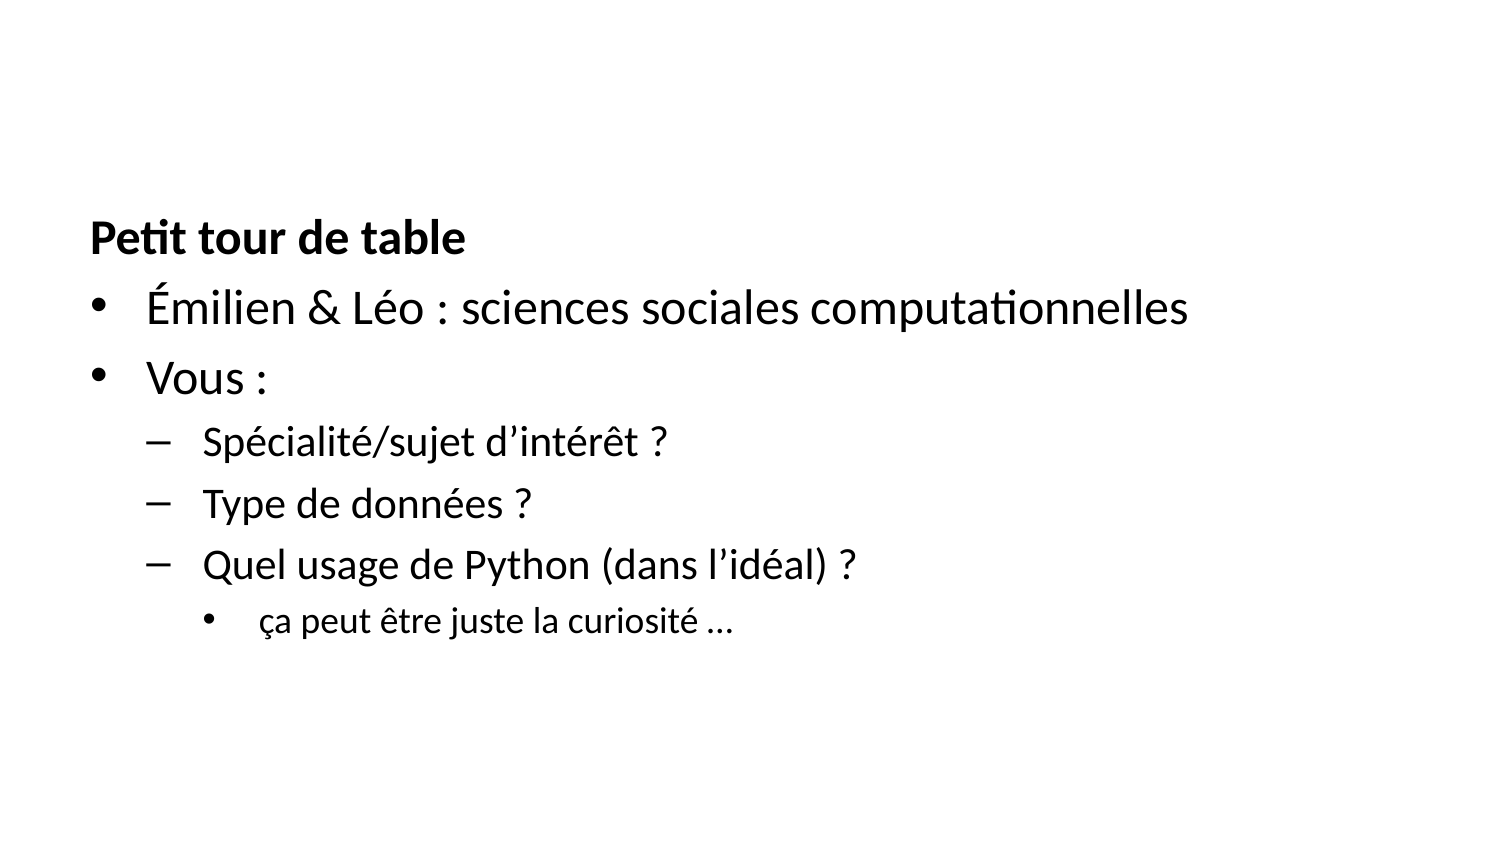

Petit tour de table
Émilien & Léo : sciences sociales computationnelles
Vous :
Spécialité/sujet d’intérêt ?
Type de données ?
Quel usage de Python (dans l’idéal) ?
ça peut être juste la curiosité …